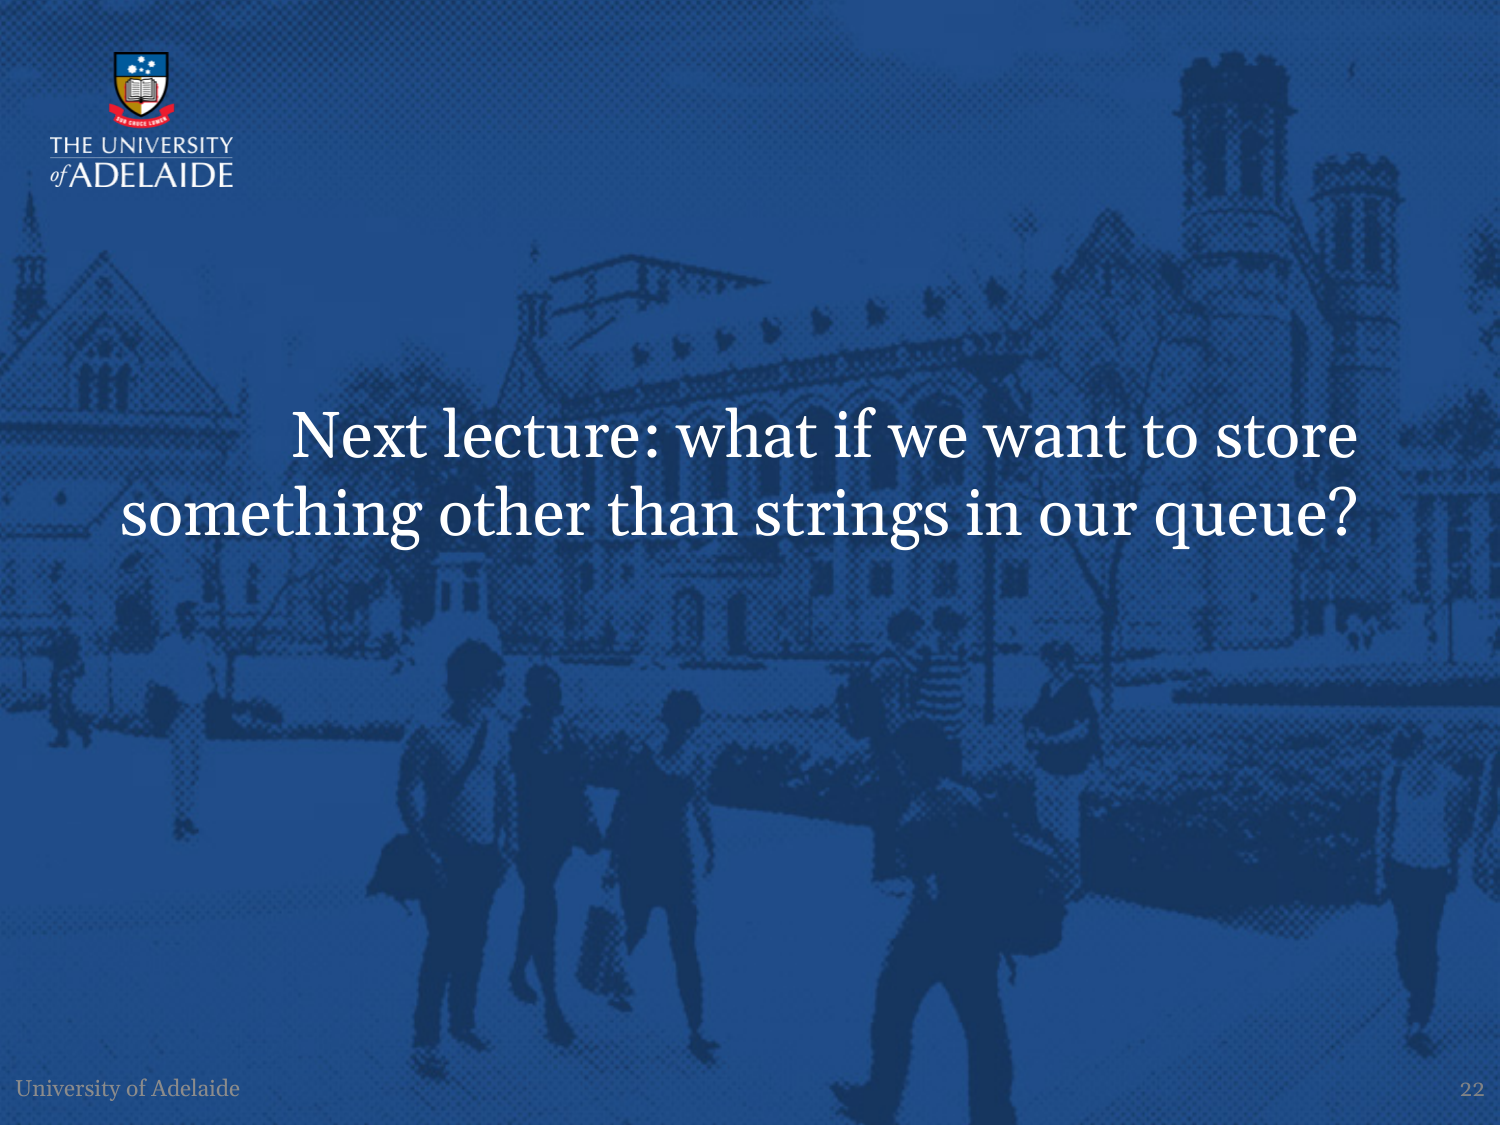

# Next lecture: what if we want to store something other than strings in our queue?
University of Adelaide
22